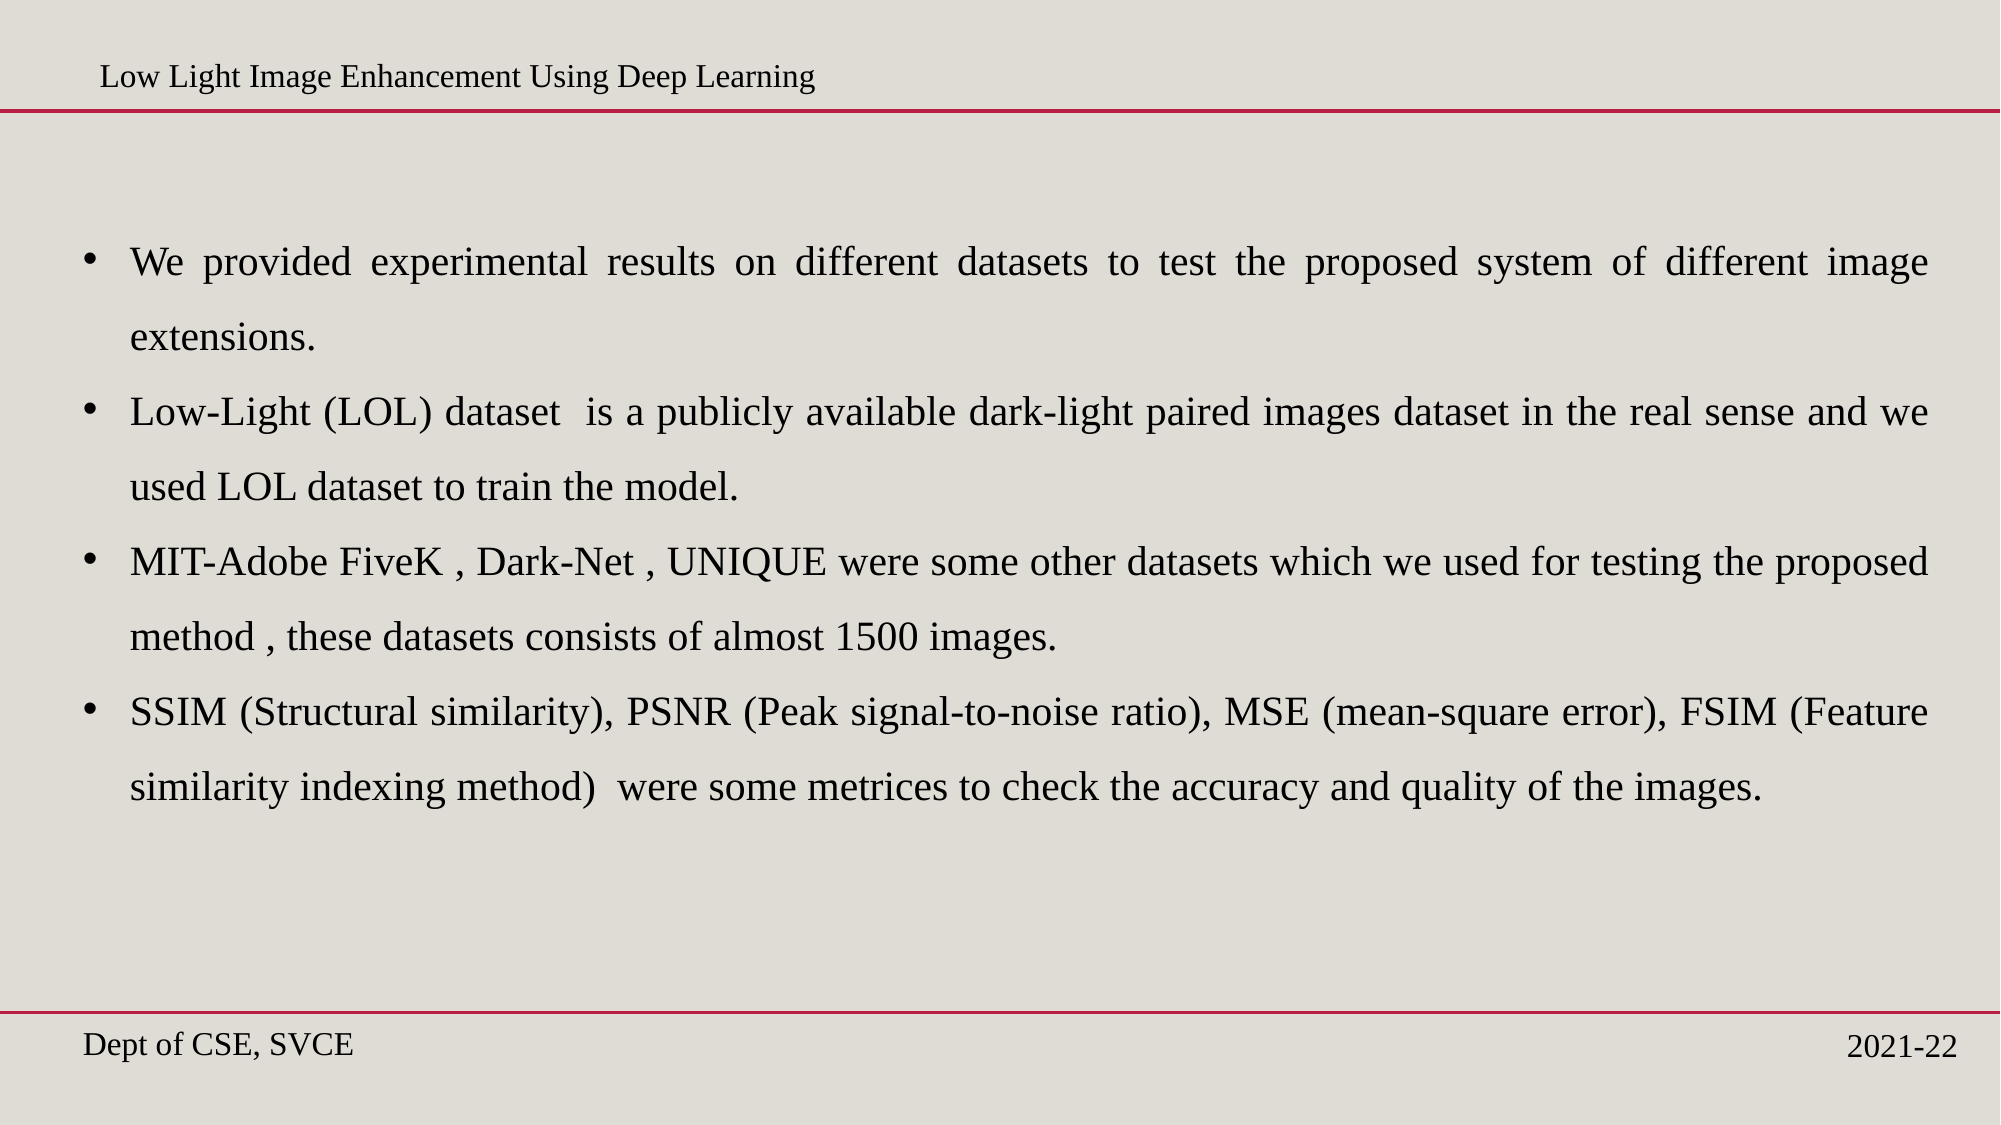

Low Light Image Enhancement Using Deep Learning

We provided experimental results on different datasets to test the proposed system of different image extensions.
Low-Light (LOL) dataset  is a publicly available dark-light paired images dataset in the real sense and we used LOL dataset to train the model.
MIT-Adobe FiveK , Dark-Net , UNIQUE were some other datasets which we used for testing the proposed method , these datasets consists of almost 1500 images.
SSIM (Structural similarity), PSNR (Peak signal-to-noise ratio), MSE (mean-square error), FSIM (Feature similarity indexing method)  were some metrices to check the accuracy and quality of the images.

Dept of CSE, SVCE
2021-22